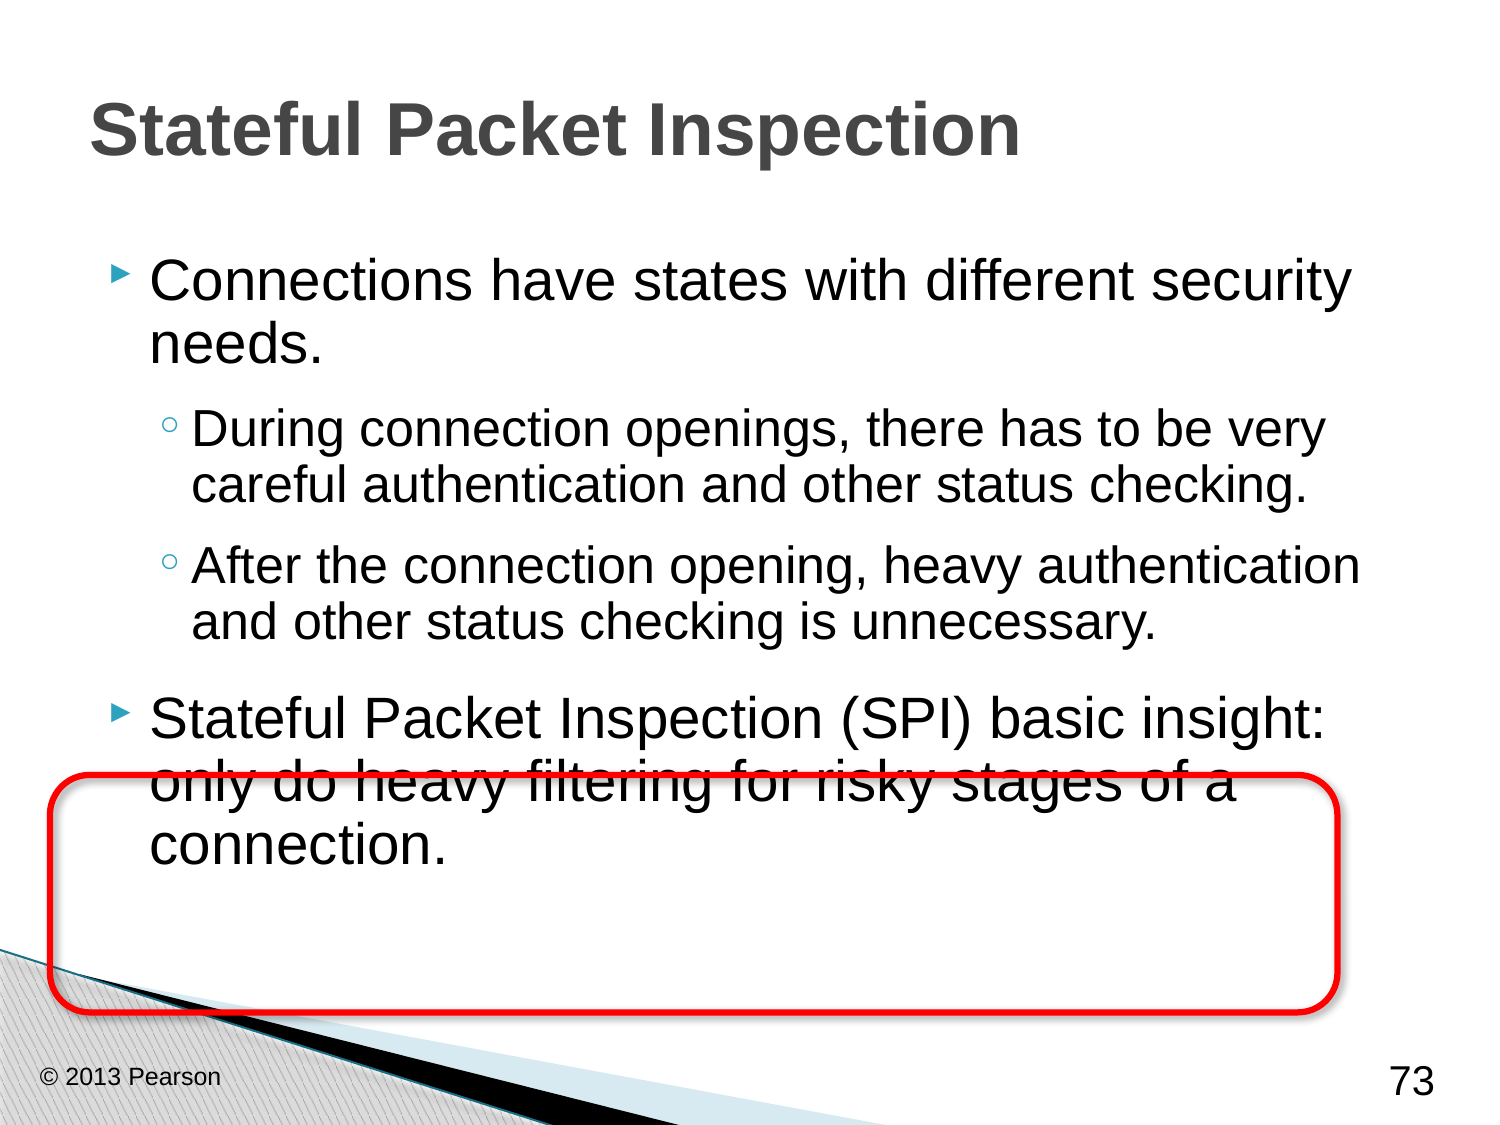

# Stateful Packet Inspection
Connections have states with different security needs.
During connection openings, there has to be very careful authentication and other status checking.
After the connection opening, heavy authentication and other status checking is unnecessary.
Stateful Packet Inspection (SPI) basic insight: only do heavy filtering for risky stages of a connection.

© 2013 Pearson
73